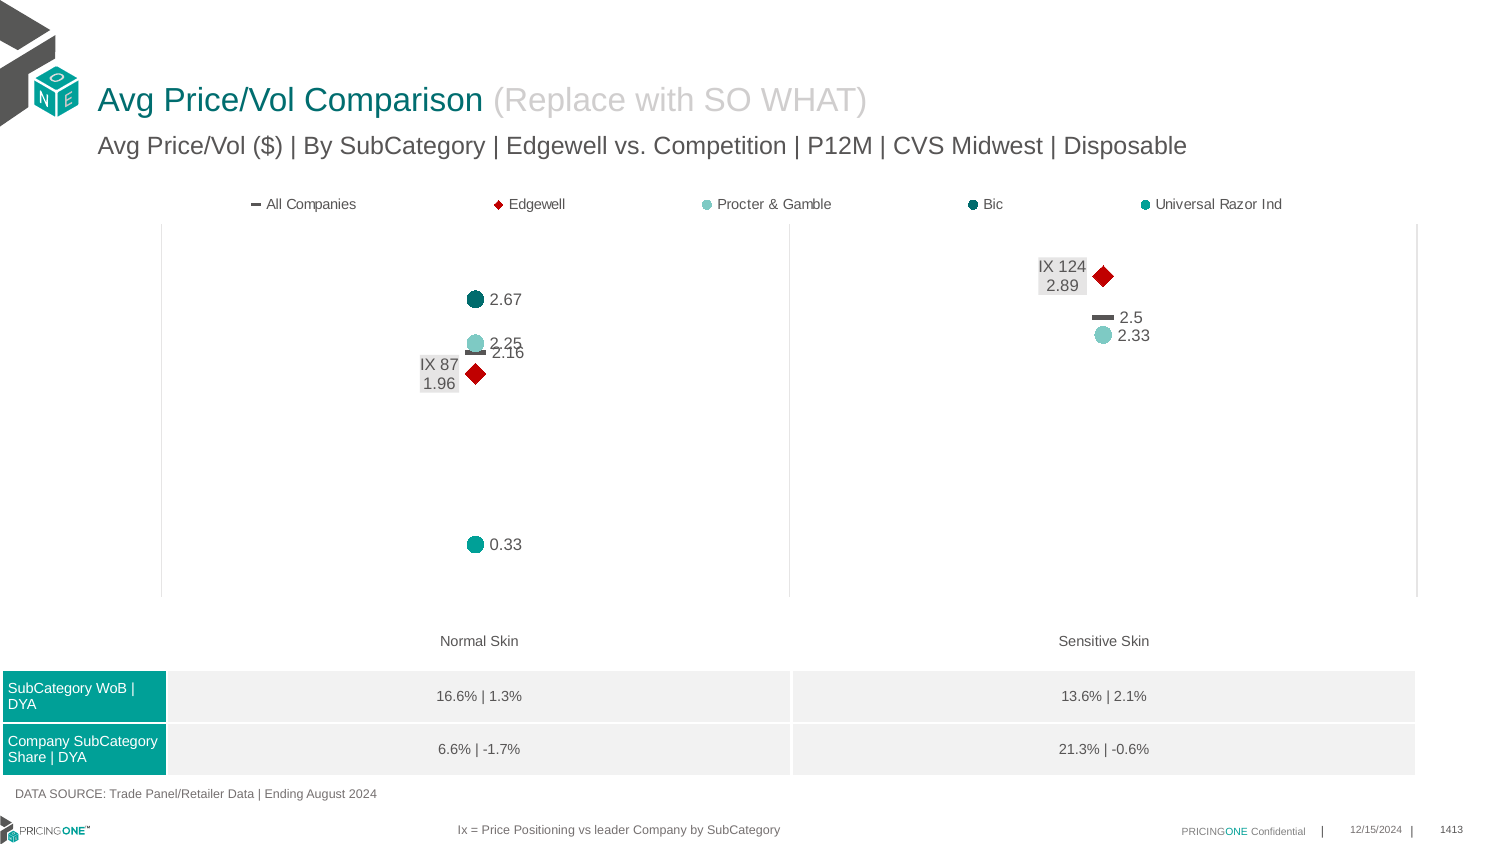

# Avg Price/Vol Comparison (Replace with SO WHAT)
Avg Price/Vol ($) | By SubCategory | Edgewell vs. Competition | P12M | CVS Midwest | Disposable

### Chart

| Category | All Companies | Edgewell | Procter & Gamble | Bic | Universal Razor Ind |
|---|---|---|---|---|---|
| IX 87 | 2.16 | 1.96 | 2.25 | 2.67 | 0.33 |
| IX 124 | 2.5 | 2.89 | 2.33 | None | None |
|  | Normal Skin | Sensitive Skin |
| --- | --- | --- |
| SubCategory WoB | DYA | 16.6% | 1.3% | 13.6% | 2.1% |
| Company SubCategory Share | DYA | 6.6% | -1.7% | 21.3% | -0.6% |
DATA SOURCE: Trade Panel/Retailer Data | Ending August 2024
Ix = Price Positioning vs leader Company by SubCategory
12/15/2024
1413